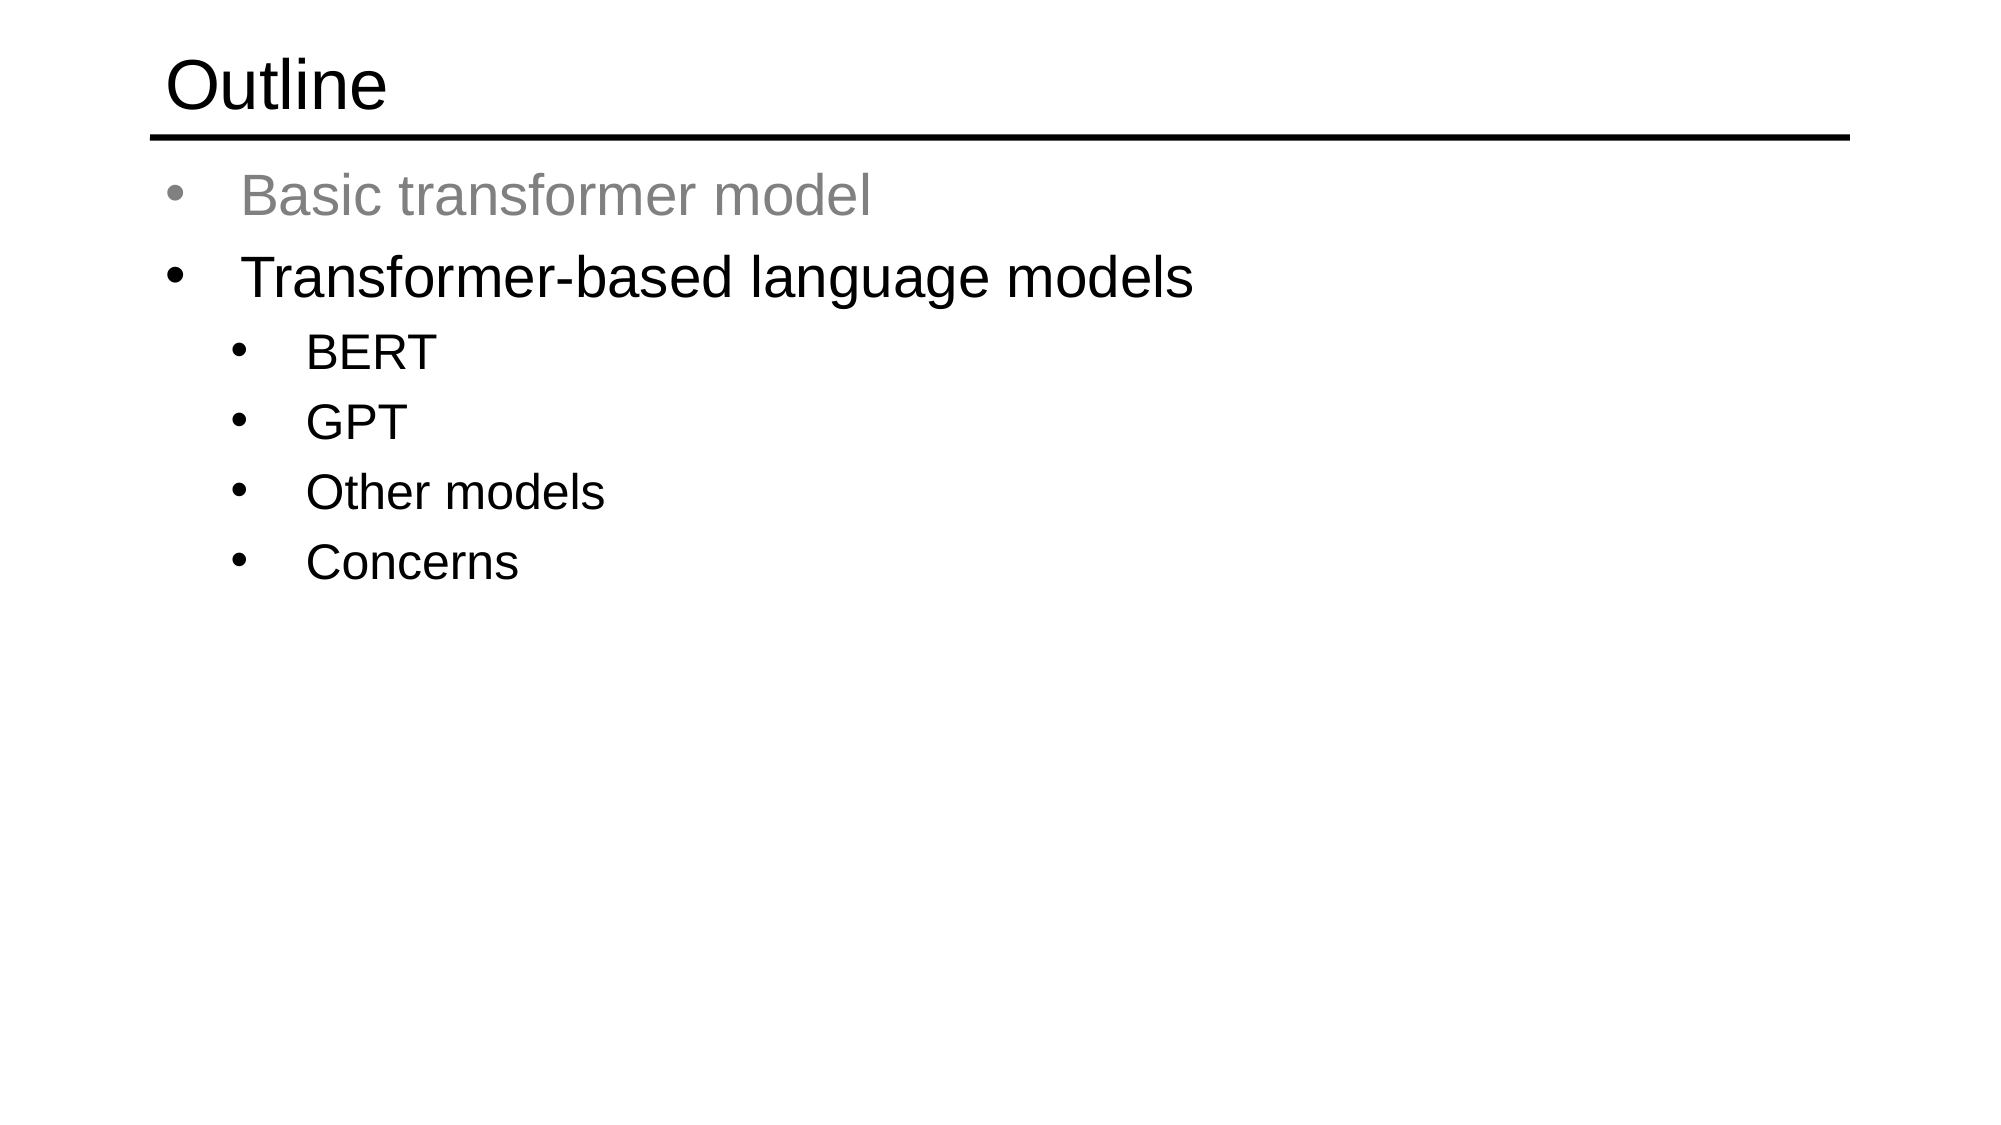

# Outline
Basic transformer model
Transformer-based language models
BERT
GPT
Other models
Concerns